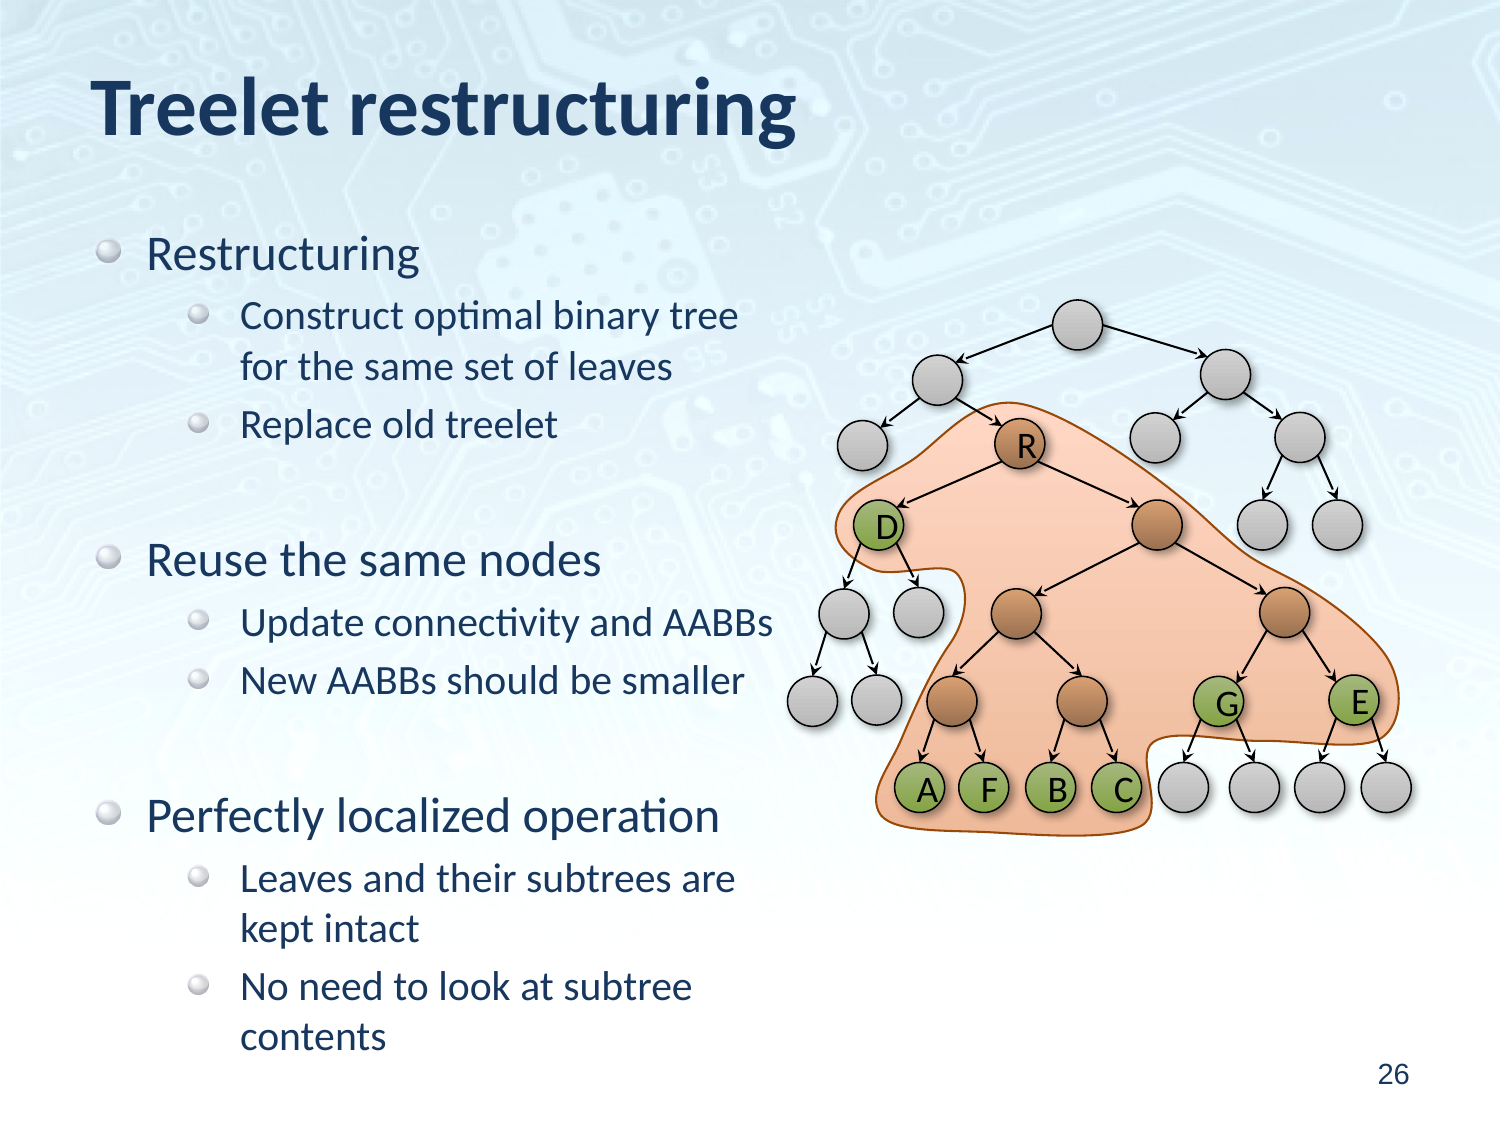

# Treelet restructuring
Restructuring
Construct optimal binary tree for the same set of leaves
Replace old treelet

Reuse the same nodes
Update connectivity and AABBs
New AABBs should be smaller

Perfectly localized operation
Leaves and their subtrees are kept intact
No need to look at subtree contents

R

D

E

G
A
F
B
C

26